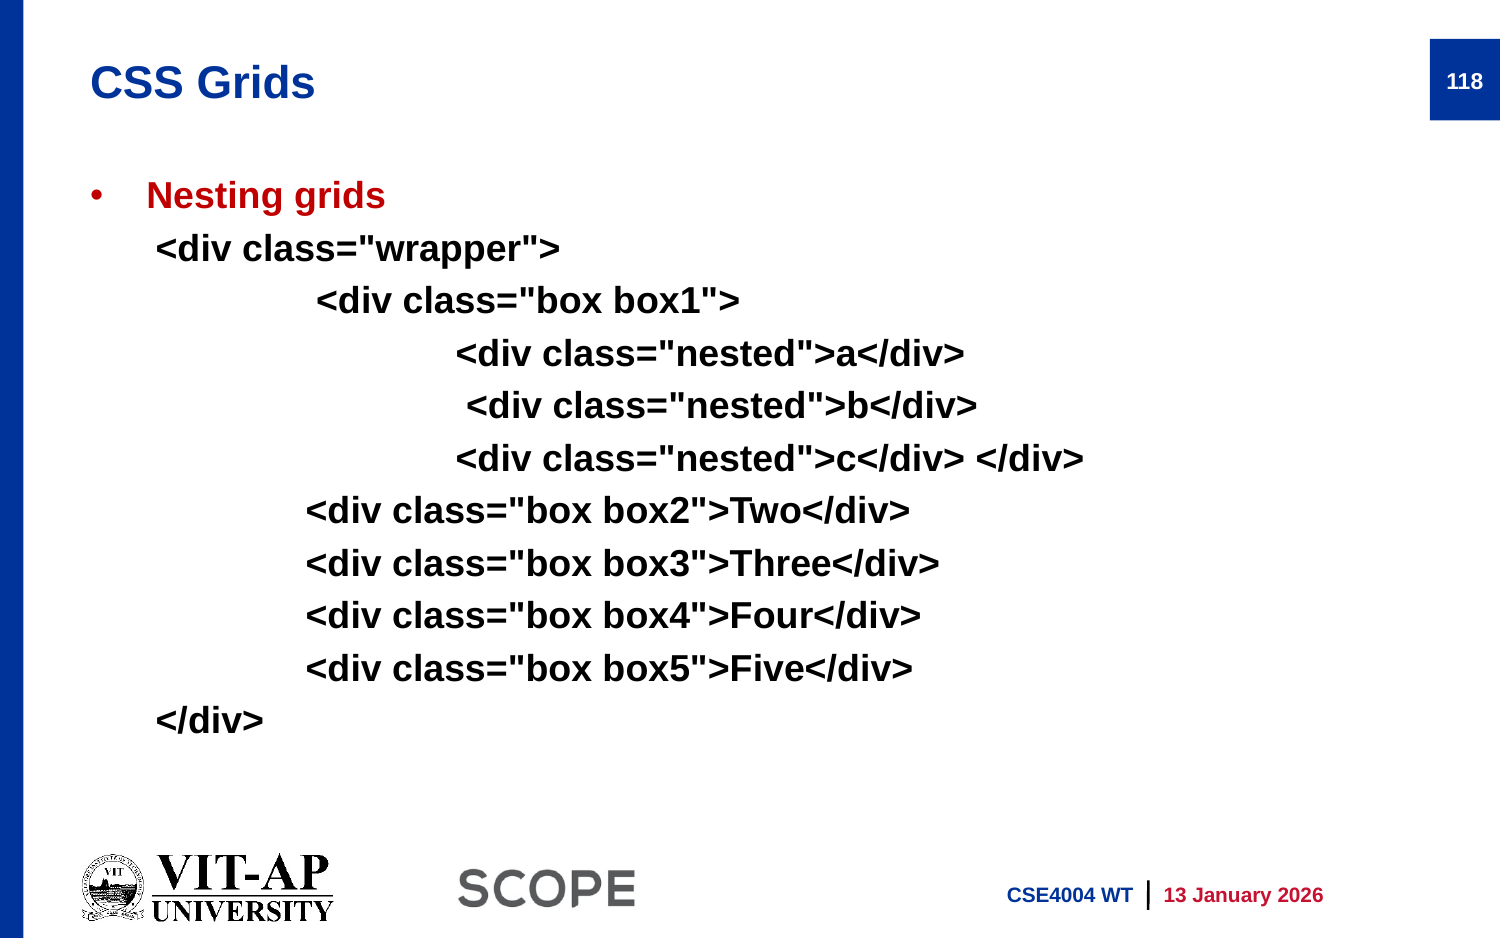

# CSS Grids
118
Nesting grids
<div class="wrapper">
	 <div class="box box1">
		<div class="nested">a</div>
		 <div class="nested">b</div>
		<div class="nested">c</div> </div>
	<div class="box box2">Two</div>
	<div class="box box3">Three</div>
	<div class="box box4">Four</div>
	<div class="box box5">Five</div>
</div>
CSE4004 WT
13 January 2026